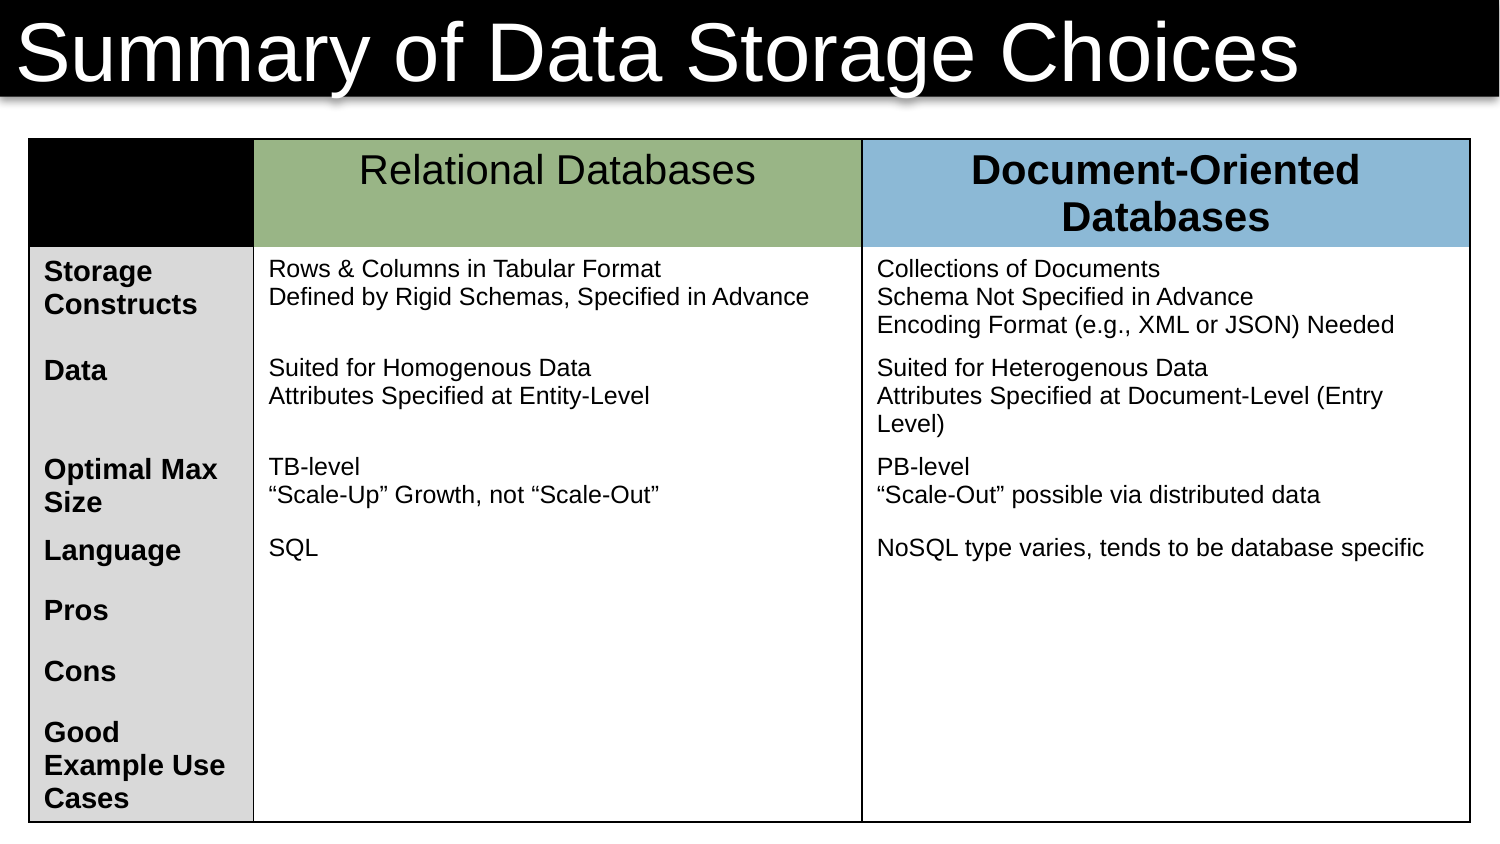

# Summary of Data Storage Choices
|  | Relational Databases | Document-Oriented Databases |
| --- | --- | --- |
| Storage Constructs | Rows & Columns in Tabular Format Defined by Rigid Schemas, Specified in Advance | Collections of Documents Schema Not Specified in Advance Encoding Format (e.g., XML or JSON) Needed |
| Data | Suited for Homogenous Data Attributes Specified at Entity-Level | Suited for Heterogenous Data Attributes Specified at Document-Level (Entry Level) |
| Optimal Max Size | TB-level “Scale-Up” Growth, not “Scale-Out” | PB-level “Scale-Out” possible via distributed data |
| Language | SQL | NoSQL type varies, tends to be database specific |
| Pros |  |  |
| Cons |  |  |
| Good Example Use Cases |  |  |